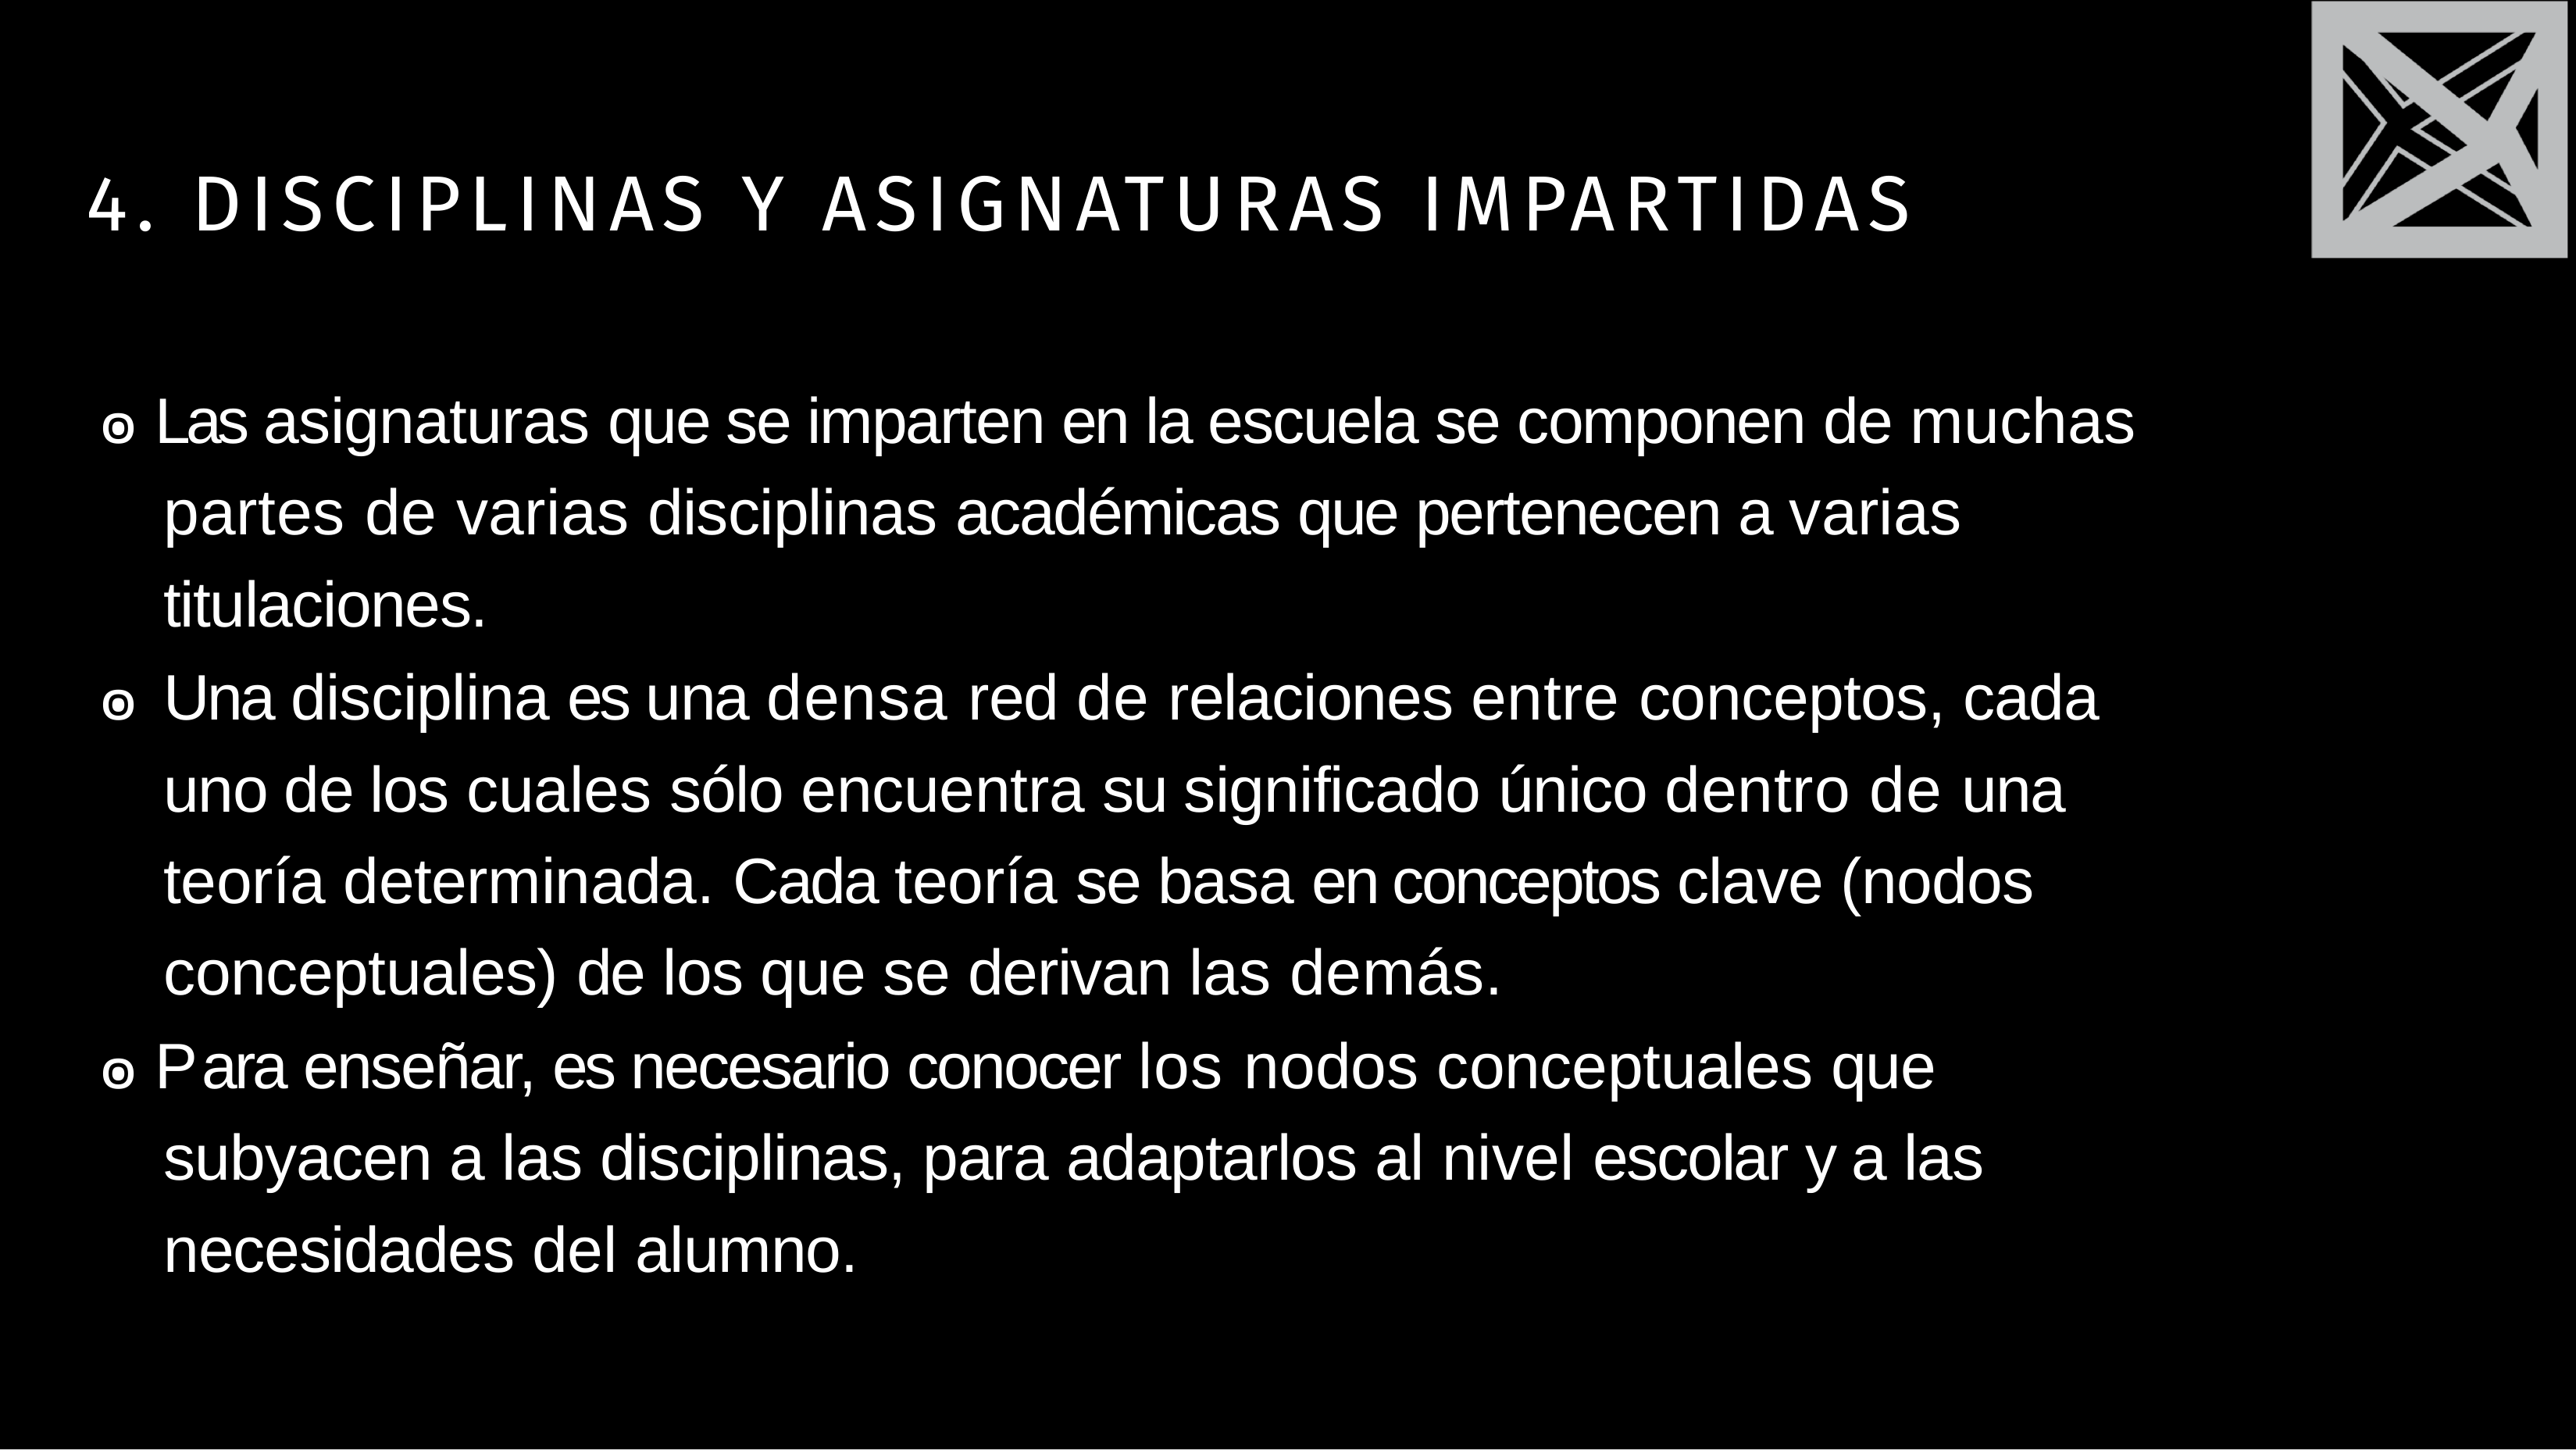

4. DISCIPLINAS Y ASIGNATURAS IMPARTIDAS
๏ Las asignaturas que se imparten en la escuela se componen de muchas partes de varias disciplinas académicas que pertenecen a varias titulaciones.
๏ 	Una disciplina es una densa red de relaciones entre conceptos, cada uno de los cuales sólo encuentra su significado único dentro de una teoría determinada. Cada teoría se basa en conceptos clave (nodos conceptuales) de los que se derivan las demás.
๏ Para enseñar, es necesario conocer los nodos conceptuales que subyacen a las disciplinas, para adaptarlos al nivel escolar y a las necesidades del alumno.